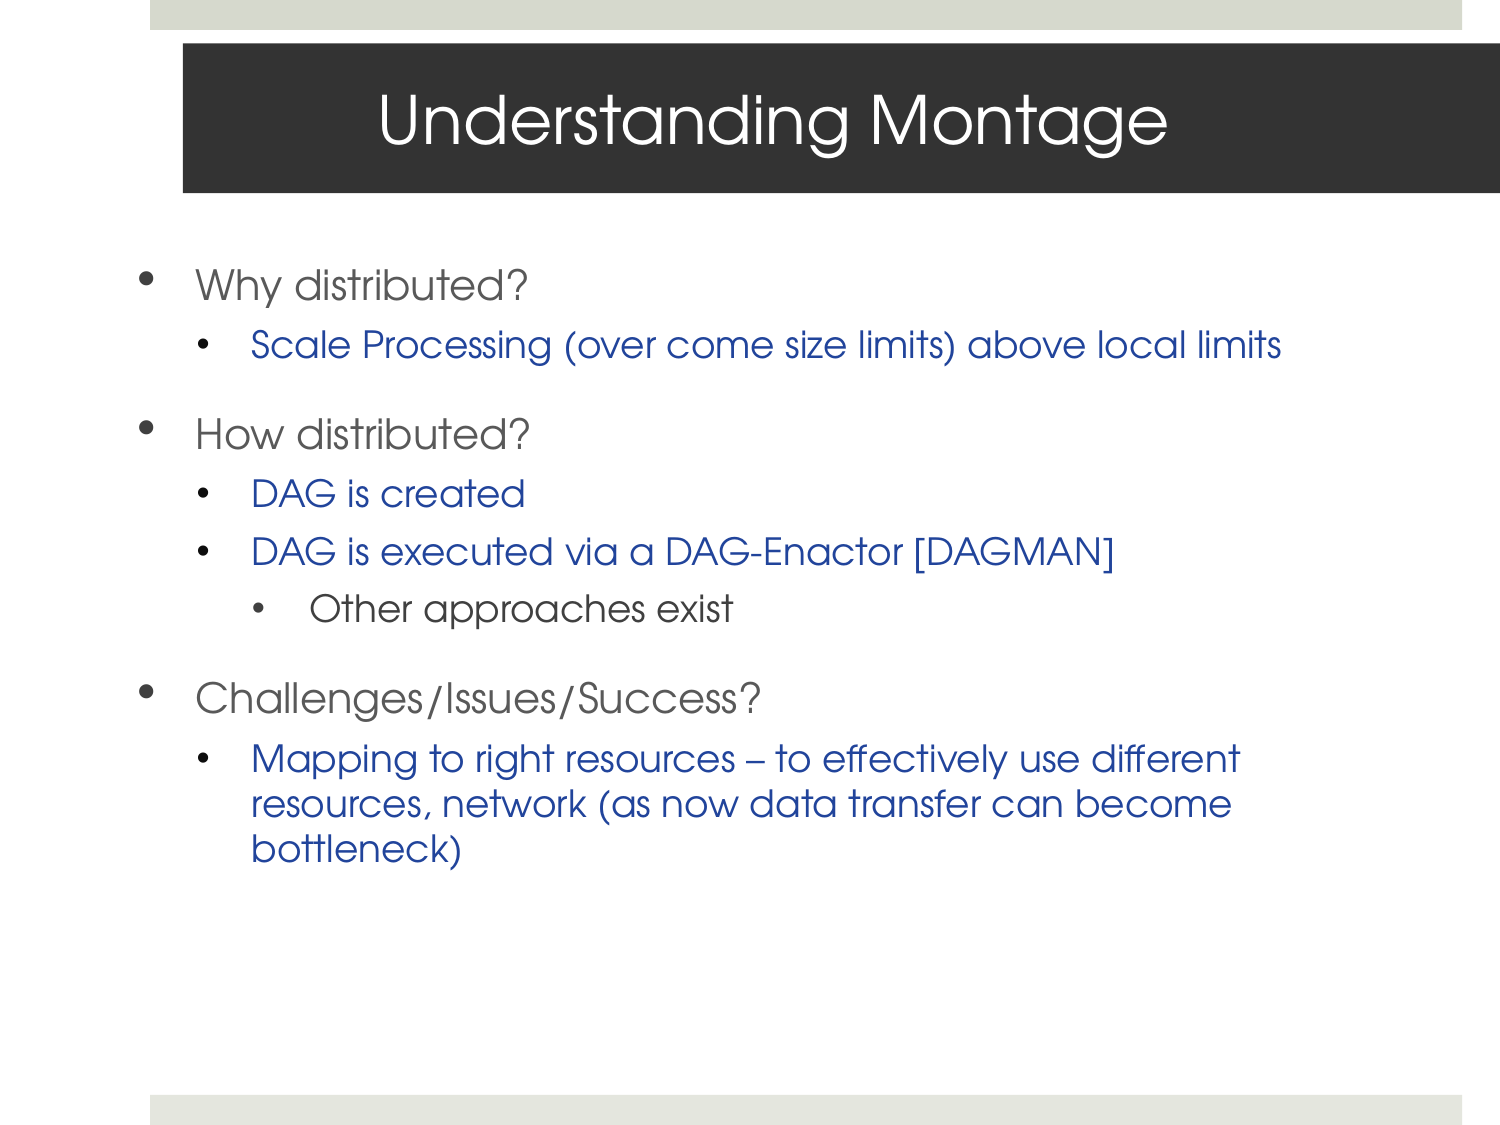

# Understanding Montage
Why distributed?
Scale Processing (over come size limits) above local limits
How distributed?
DAG is created
DAG is executed via a DAG-Enactor [DAGMAN]
Other approaches exist
Challenges/Issues/Success?
Mapping to right resources – to effectively use different resources, network (as now data transfer can become bottleneck)